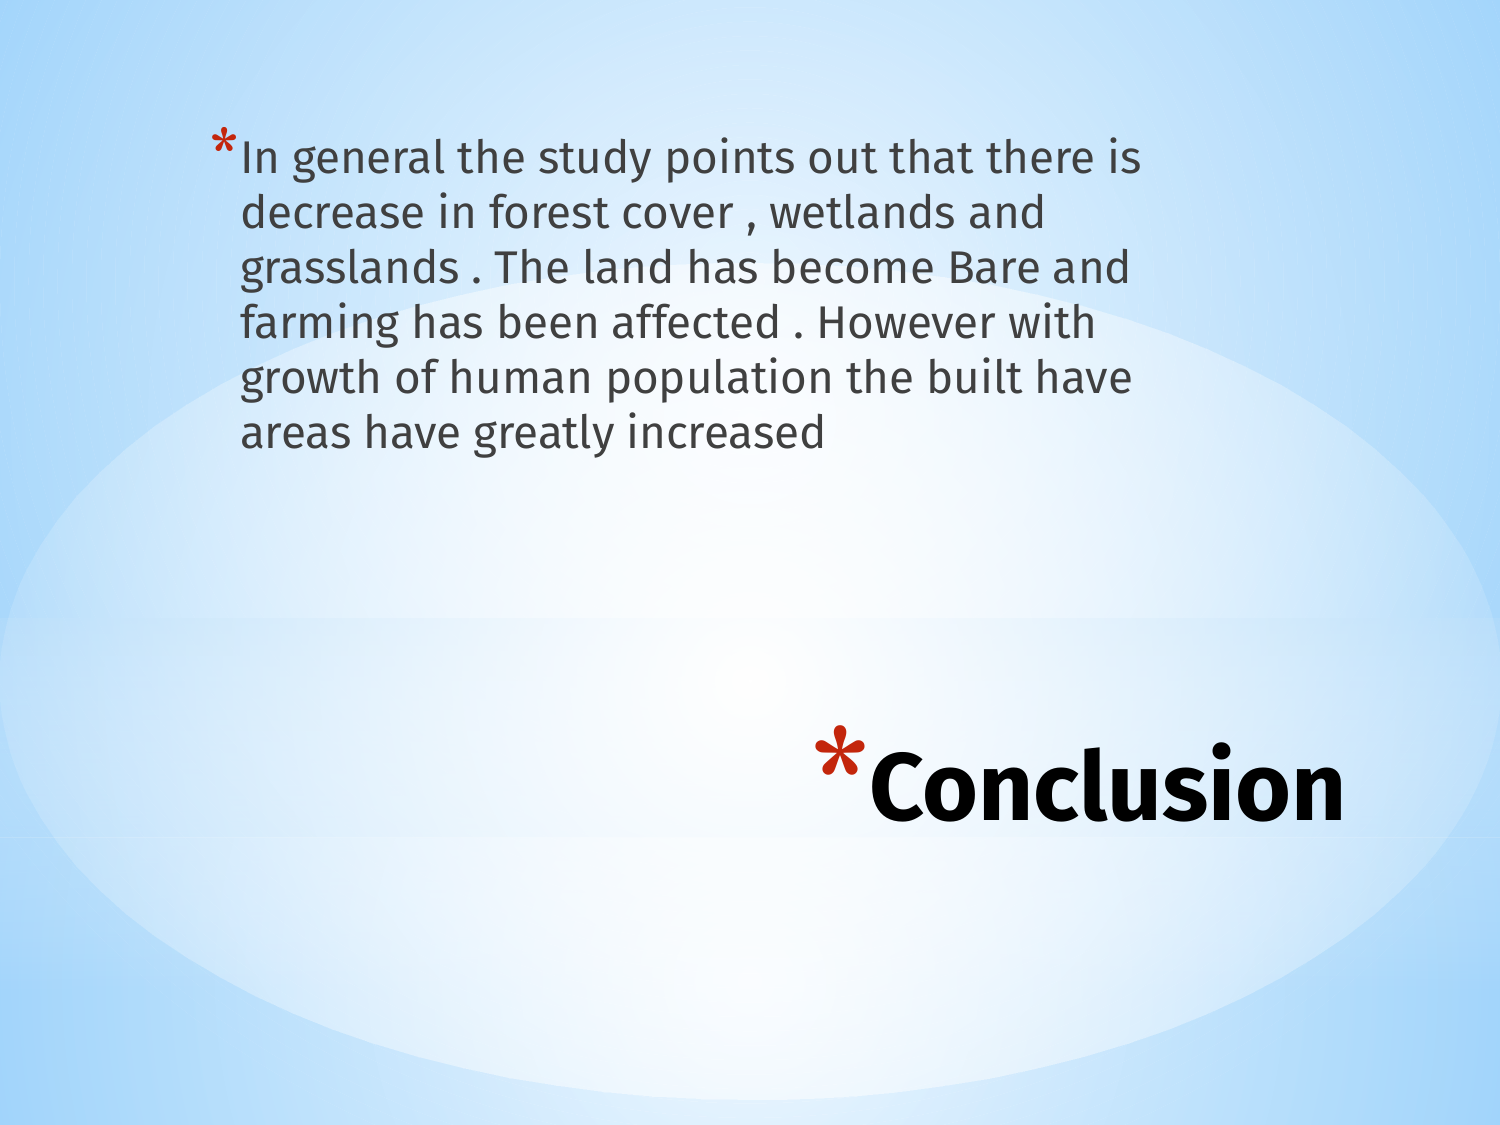

In general the study points out that there is decrease in forest cover , wetlands and grasslands . The land has become Bare and farming has been affected . However with growth of human population the built have areas have greatly increased
# Conclusion